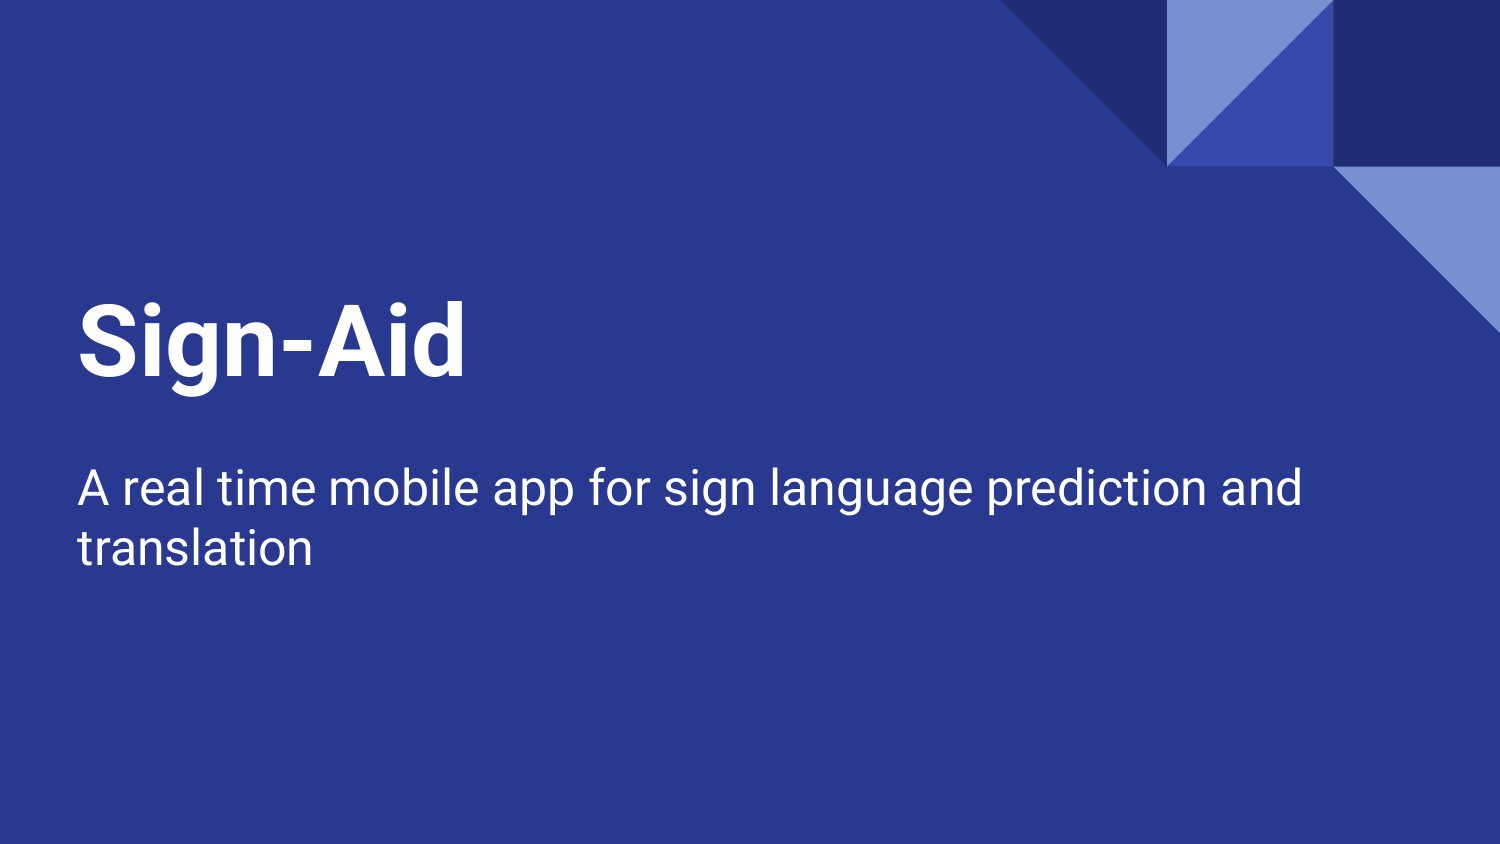

# Sign-Aid
A real time mobile app for sign language prediction and   translation